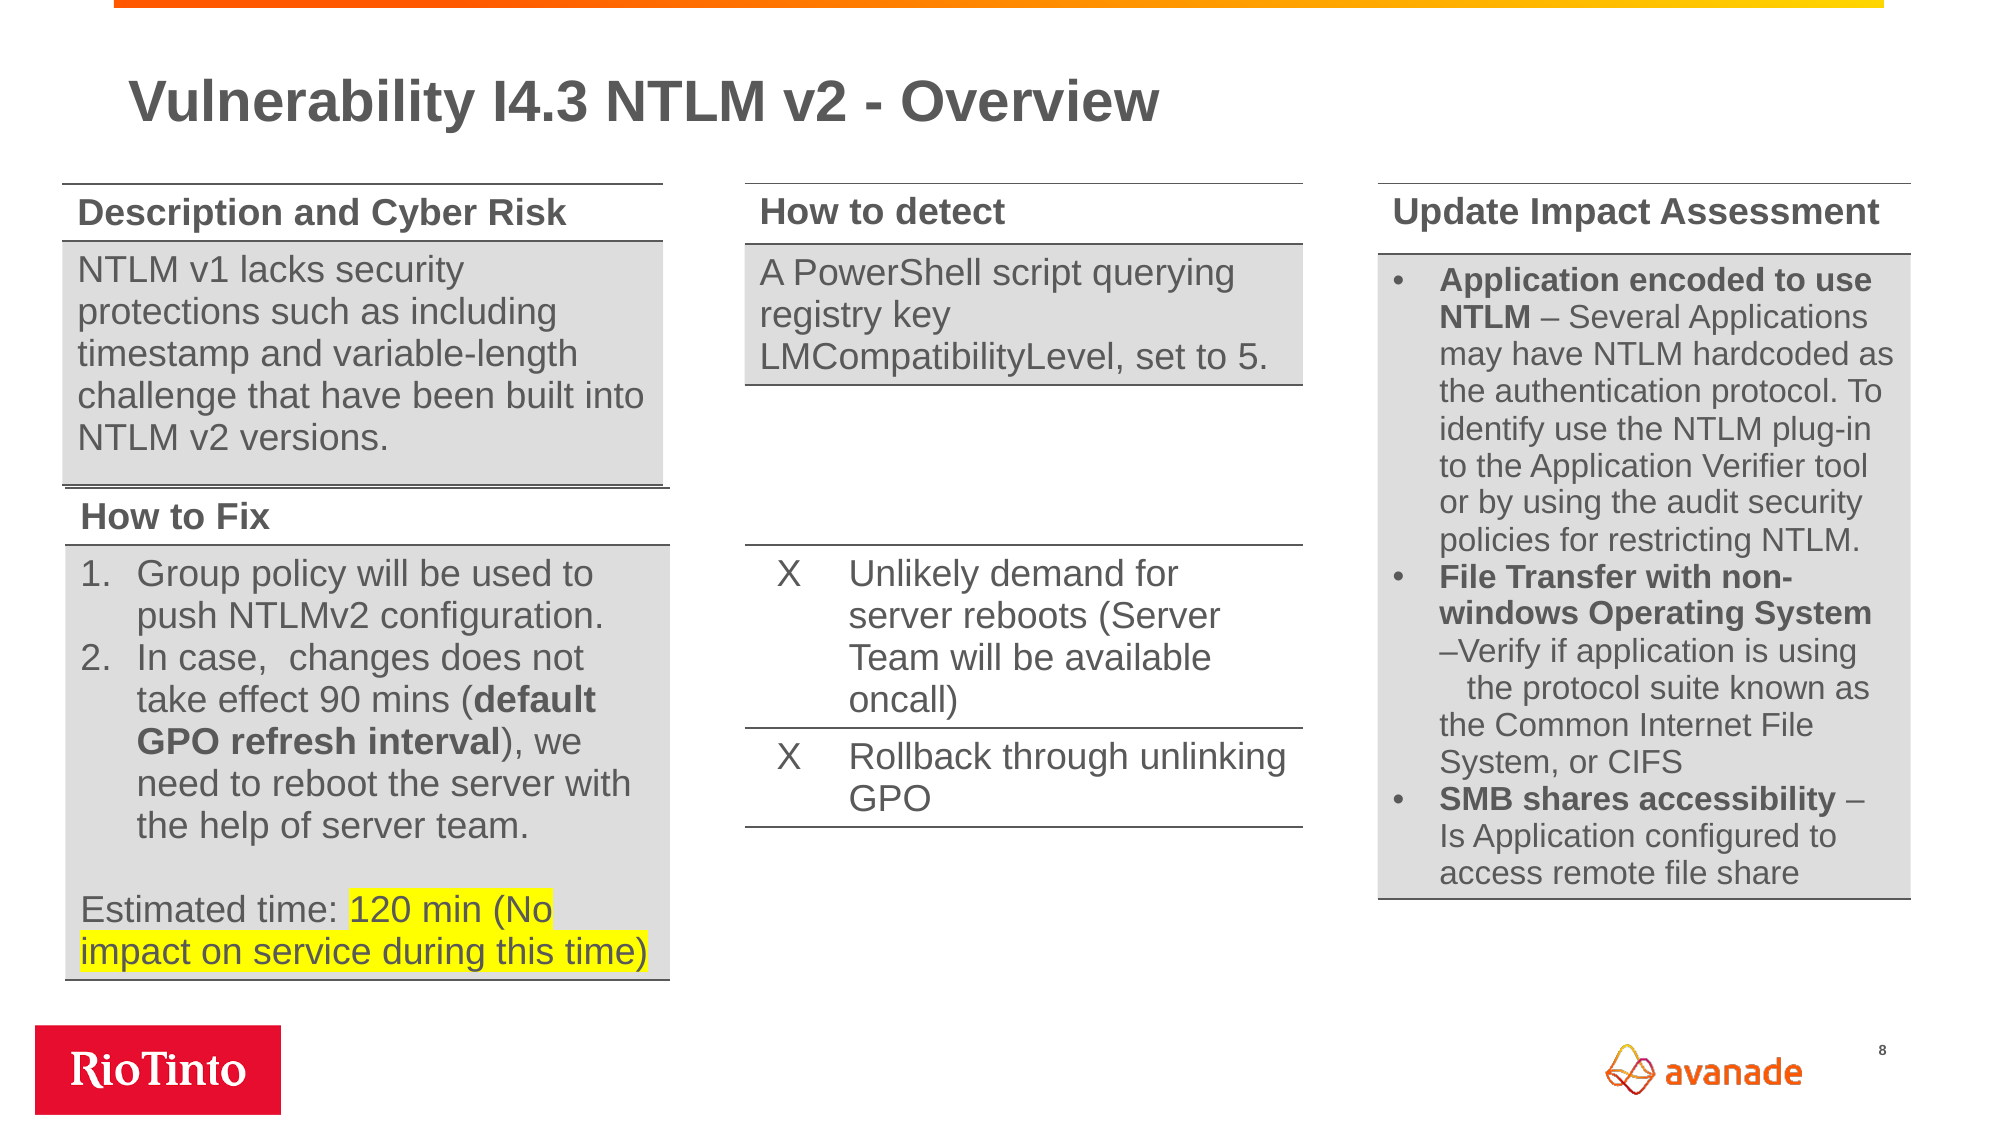

# Vulnerability I4.3 NTLM v2 - Overview
| How to detect |
| --- |
| A PowerShell script querying registry key LMCompatibilityLevel, set to 5. |
| Update Impact Assessment |
| --- |
| Application encoded to use NTLM – Several Applications may have NTLM hardcoded as the authentication protocol. To identify use the NTLM plug-in to the Application Verifier tool or by using the audit security policies for restricting NTLM. File Transfer with non-windows Operating System –Verify if application is using the protocol suite known as the Common Internet File System, or CIFS SMB shares accessibility – Is Application configured to access remote file share |
| Description and Cyber Risk |
| --- |
| NTLM v1 lacks security protections such as including timestamp and variable-length challenge that have been built into NTLM v2 versions. |
| How to Fix |
| --- |
| Group policy will be used to push NTLMv2 configuration. In case, changes does not take effect 90 mins (default GPO refresh interval), we need to reboot the server with the help of server team. Estimated time: 120 min (No impact on service during this time) |
| X | Unlikely demand for server reboots (Server Team will be available oncall) |
| --- | --- |
| X | Rollback through unlinking GPO |
8